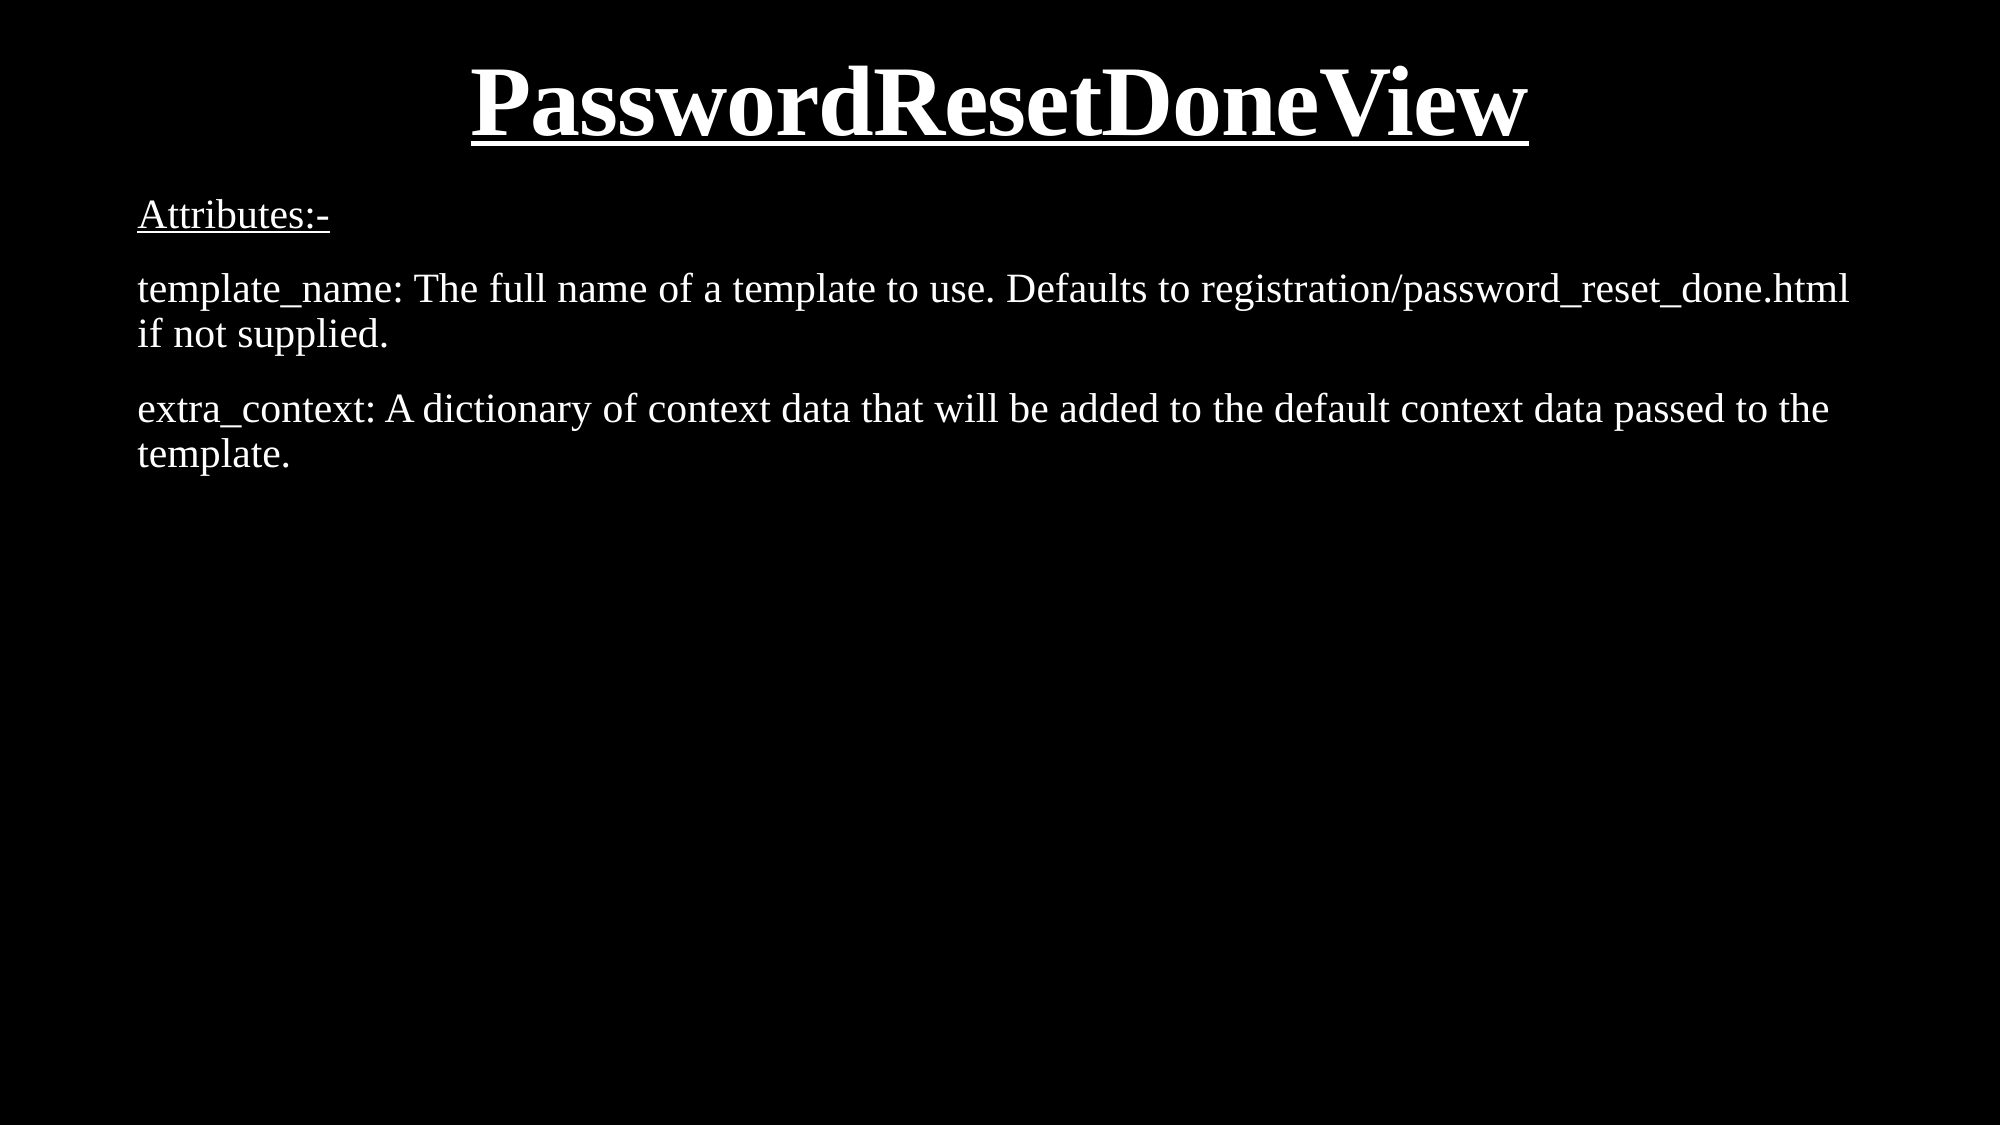

# PasswordResetDoneView
Attributes:-
template_name: The full name of a template to use. Defaults to registration/password_reset_done.html if not supplied.
extra_context: A dictionary of context data that will be added to the default context data passed to the template.